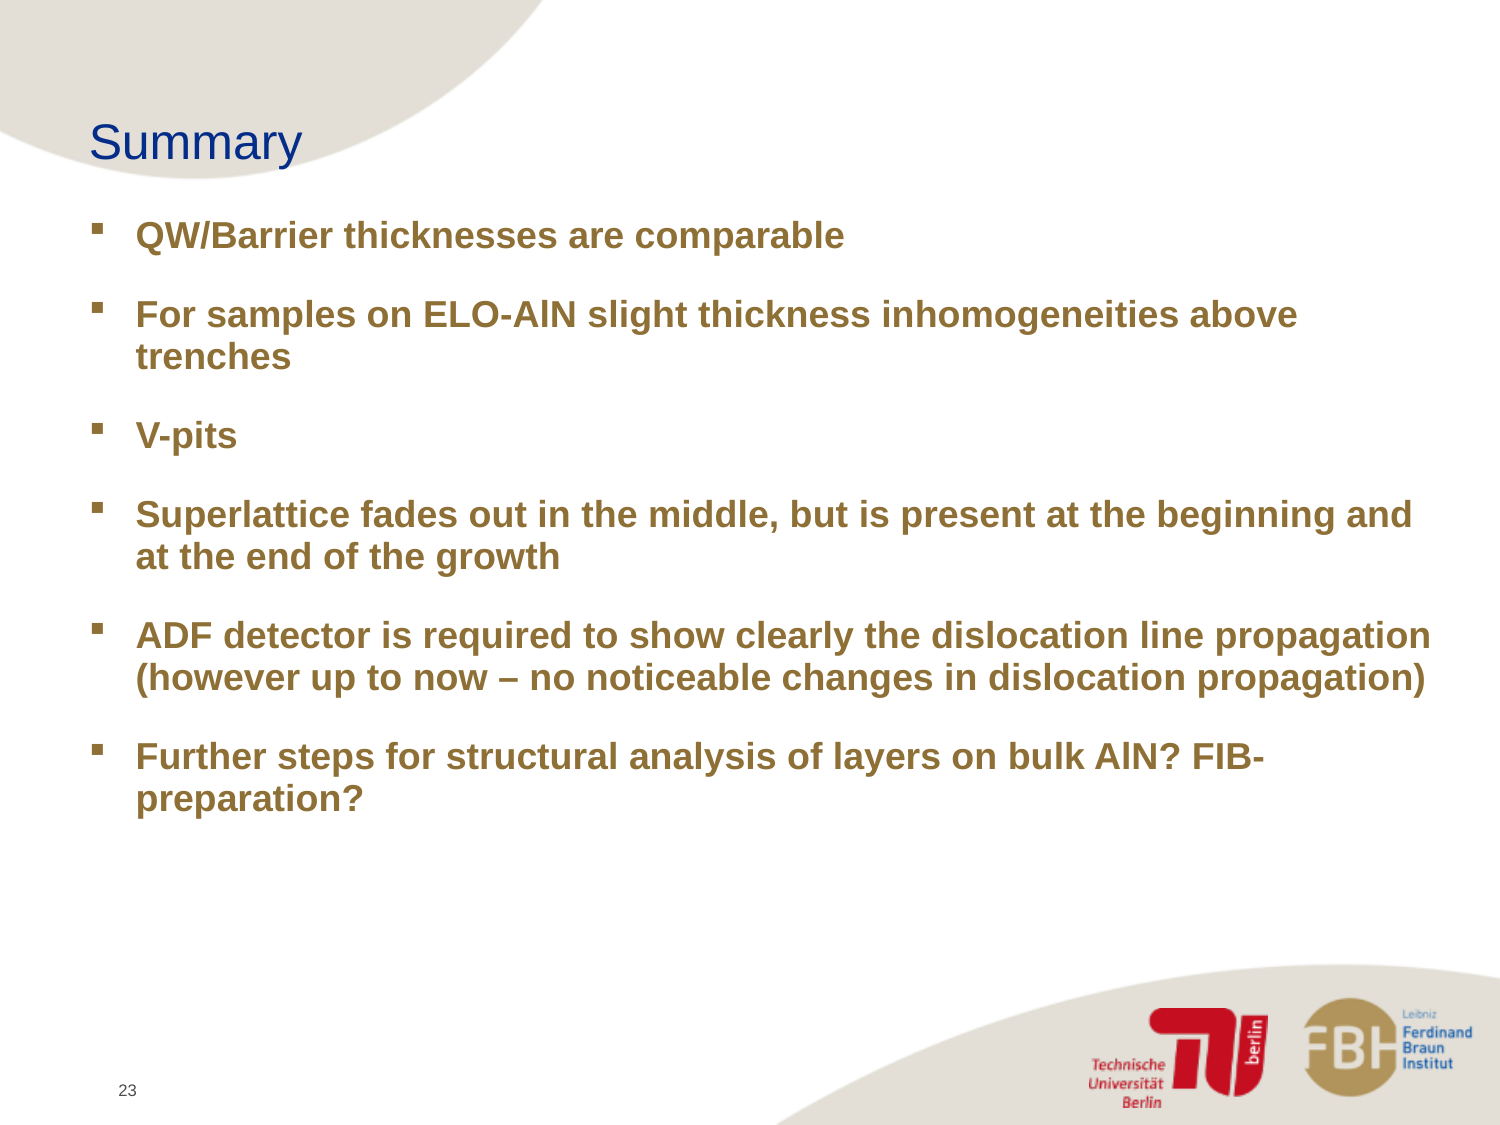

# Summary
QW/Barrier thicknesses are comparable
For samples on ELO-AlN slight thickness inhomogeneities above trenches
V-pits
Superlattice fades out in the middle, but is present at the beginning and at the end of the growth
ADF detector is required to show clearly the dislocation line propagation
(however up to now – no noticeable changes in dislocation propagation)
Further steps for structural analysis of layers on bulk AlN? FIB-preparation?
23